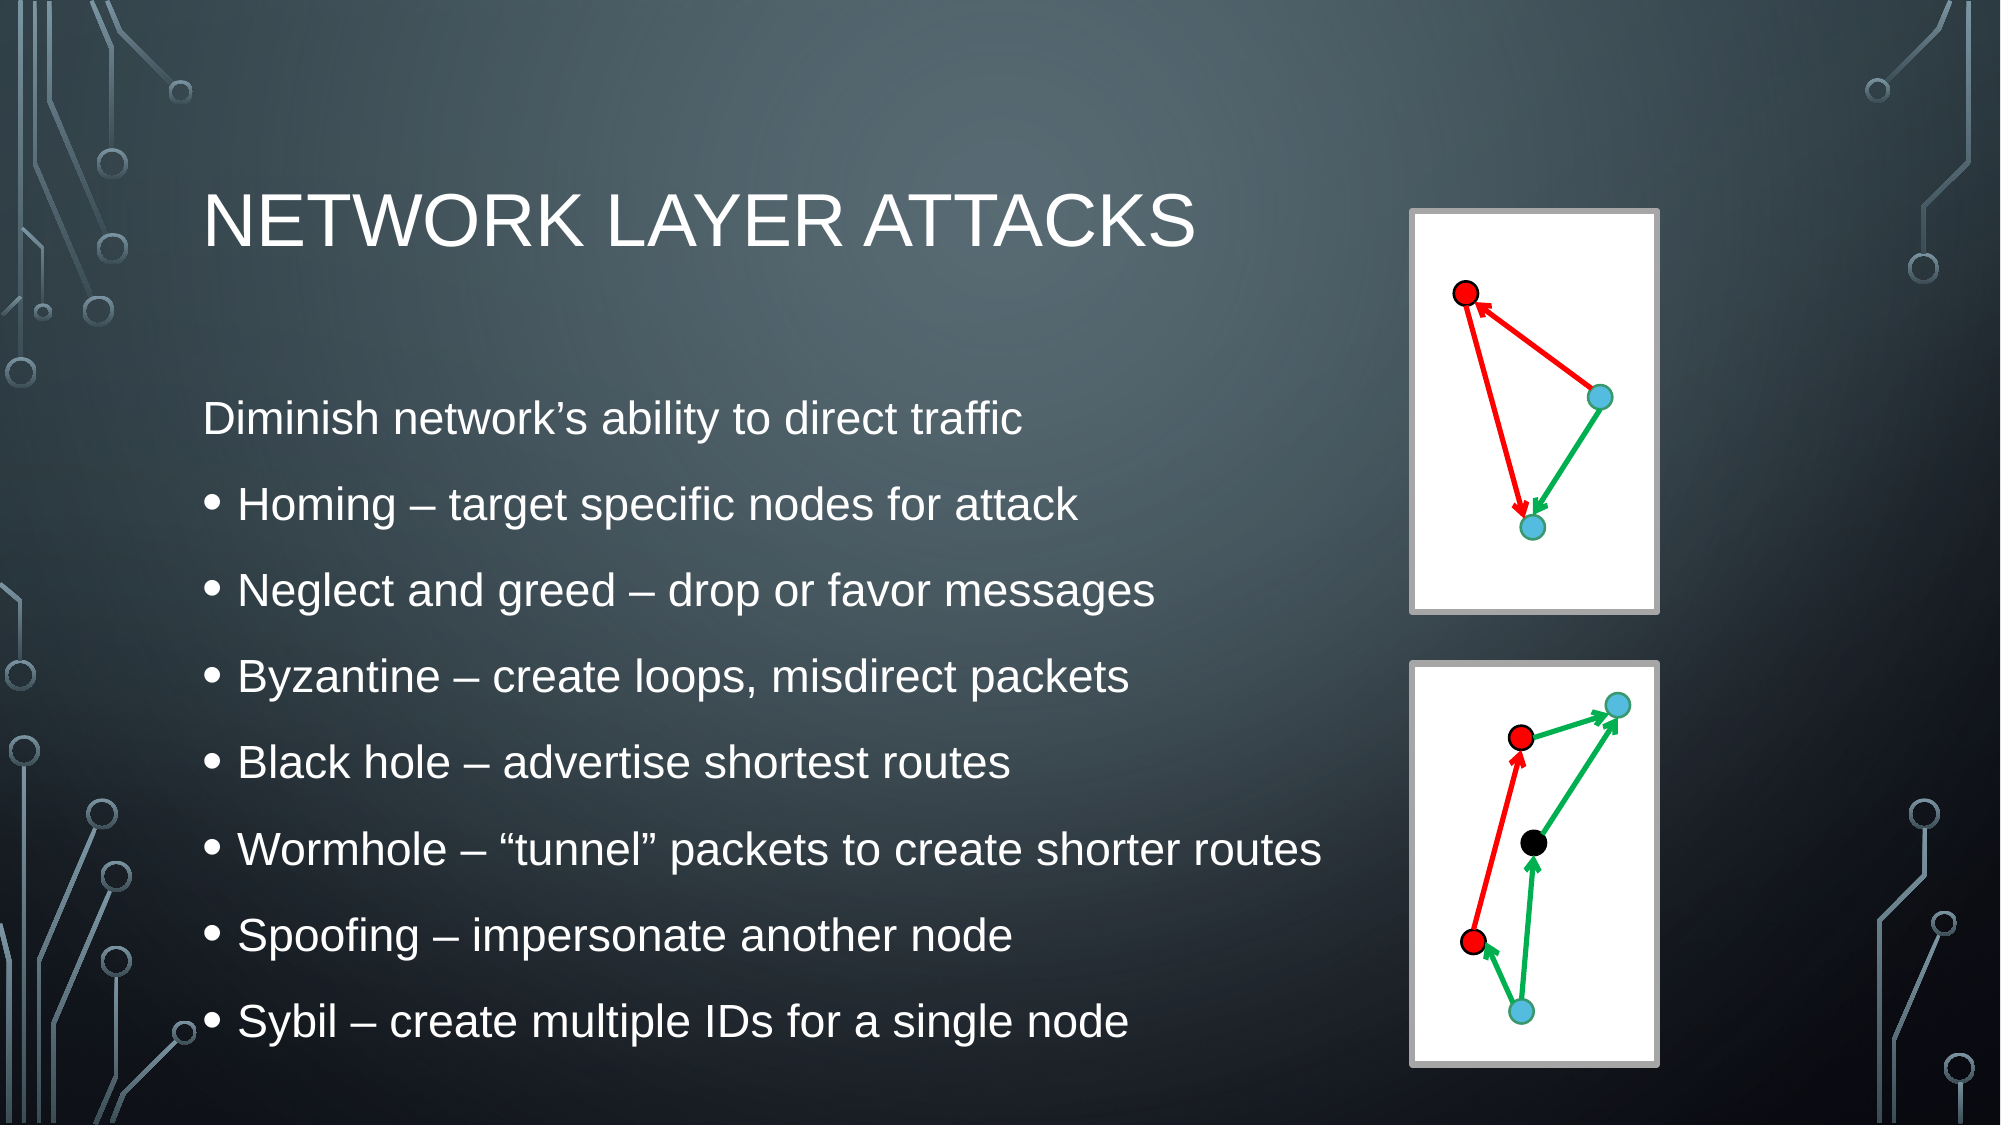

# Network layer attacks

Diminish network’s ability to direct traffic
Homing – target specific nodes for attack
Neglect and greed – drop or favor messages
Byzantine – create loops, misdirect packets
Black hole – advertise shortest routes
Wormhole – “tunnel” packets to create shorter routes
Spoofing – impersonate another node
Sybil – create multiple IDs for a single node